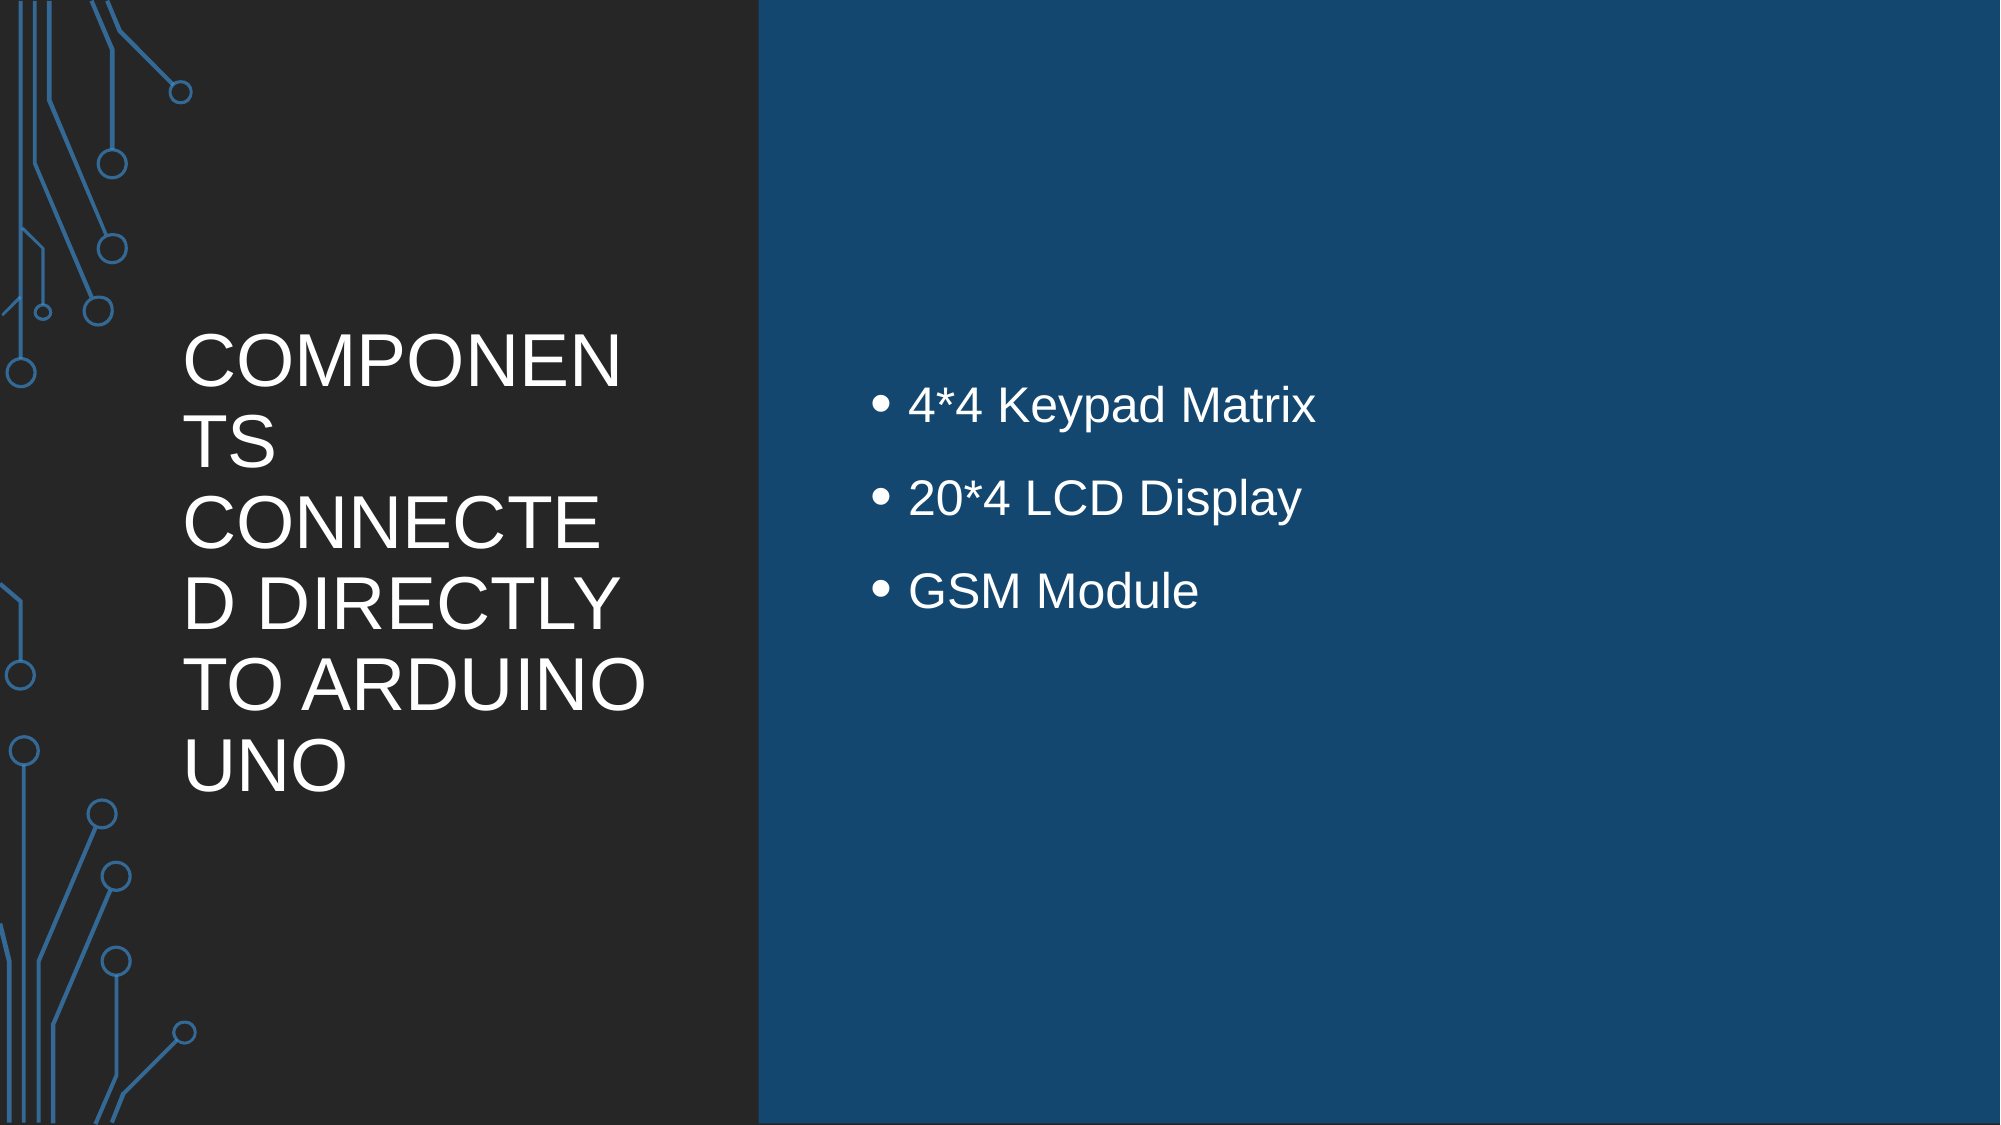

# COMPONENTS CONNECTED DIRECTLY TO ARDUINO UNO

4*4 Keypad Matrix
20*4 LCD Display
GSM Module